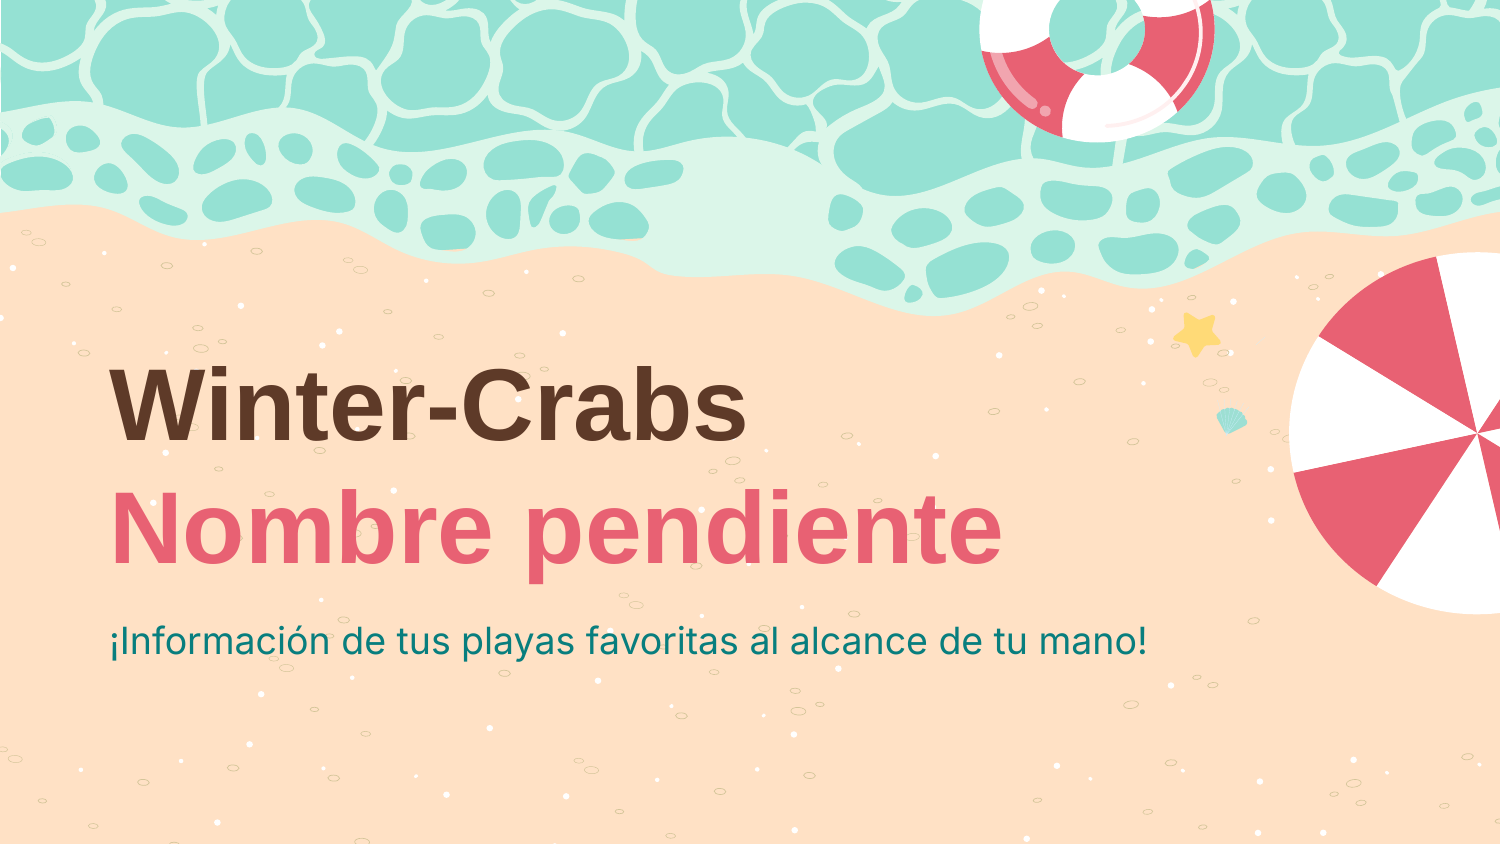

# Winter-Crabs Nombre pendiente
¡Información de tus playas favoritas al alcance de tu mano!